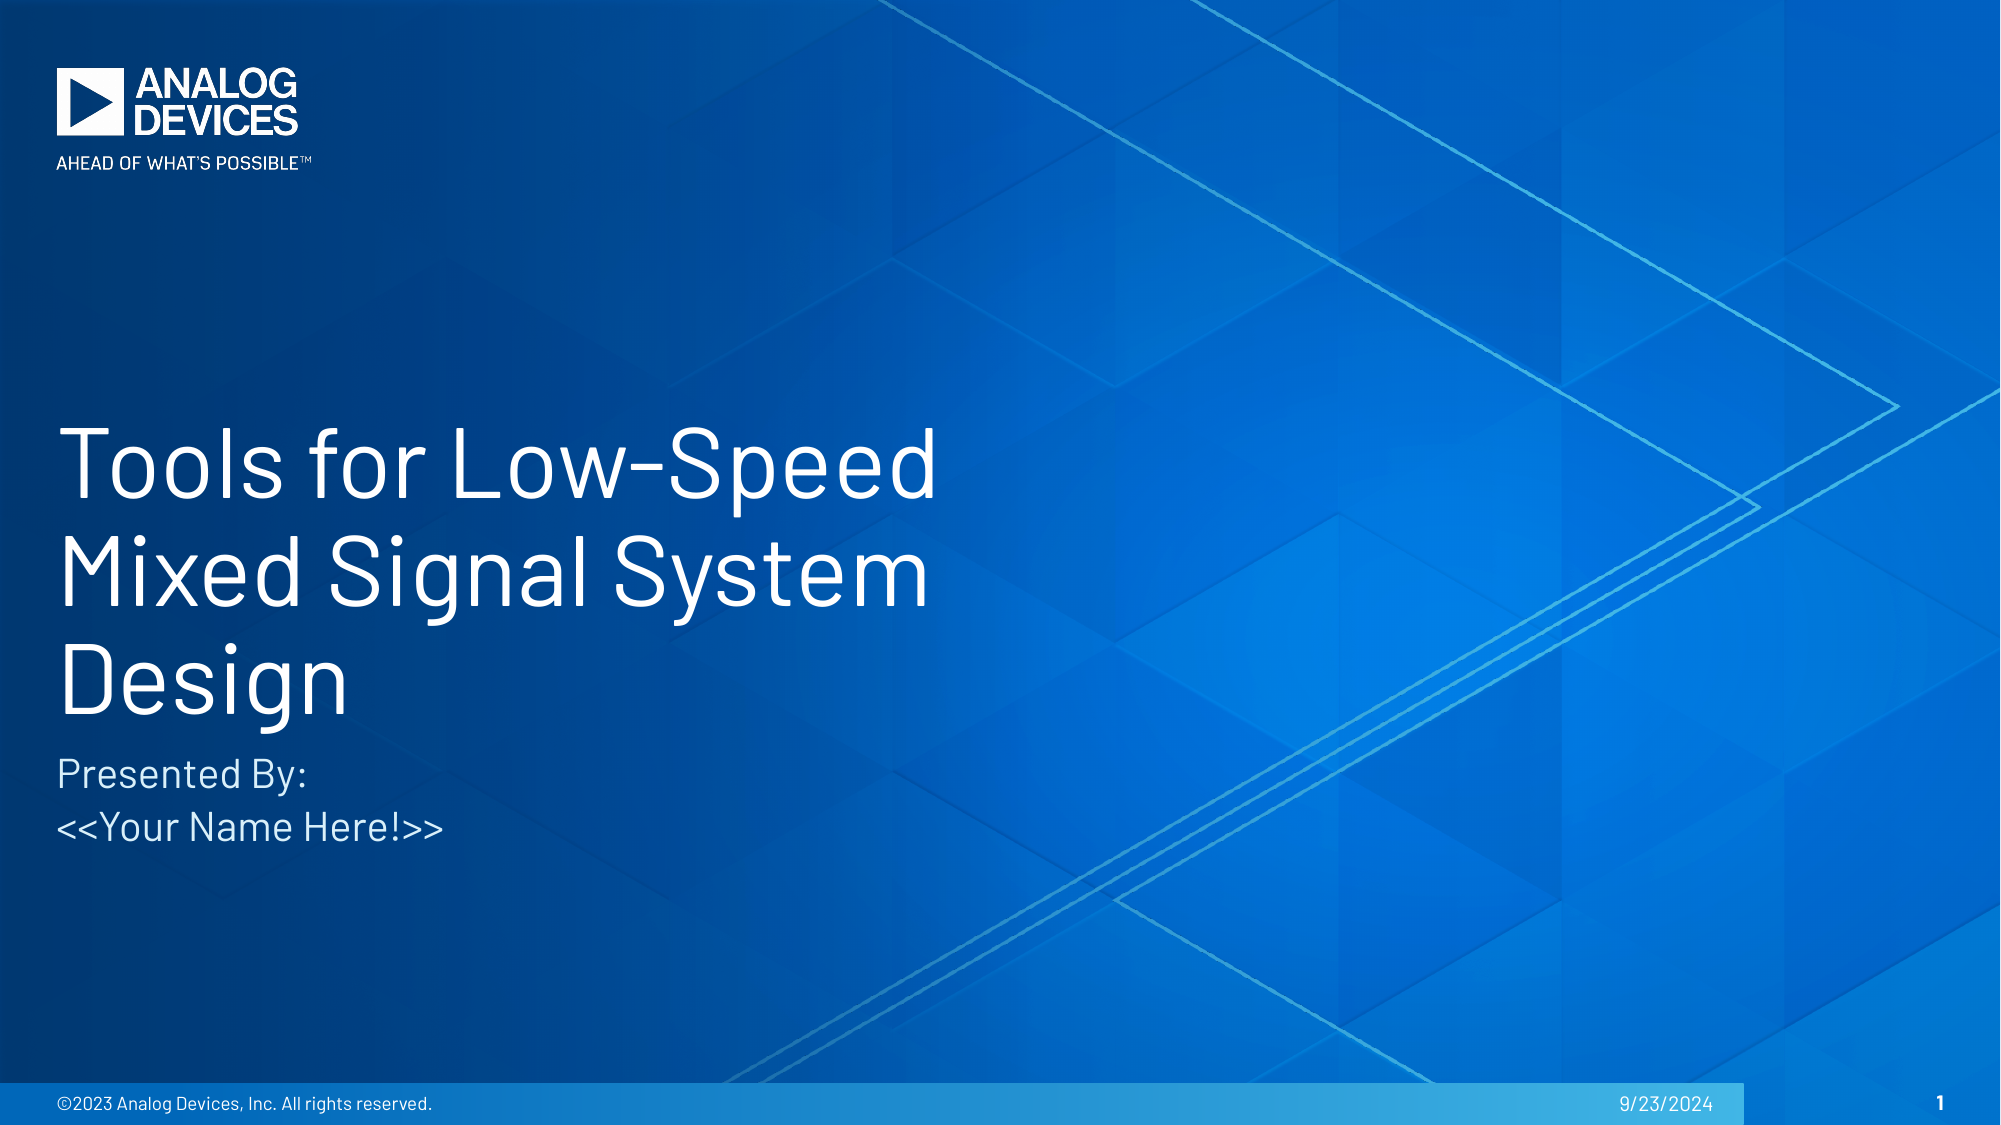

Tools for Low-Speed Mixed Signal System Design
Presented By:
<<Your Name Here!>>
1
©2023 Analog Devices, Inc. All rights reserved.
9/23/2024